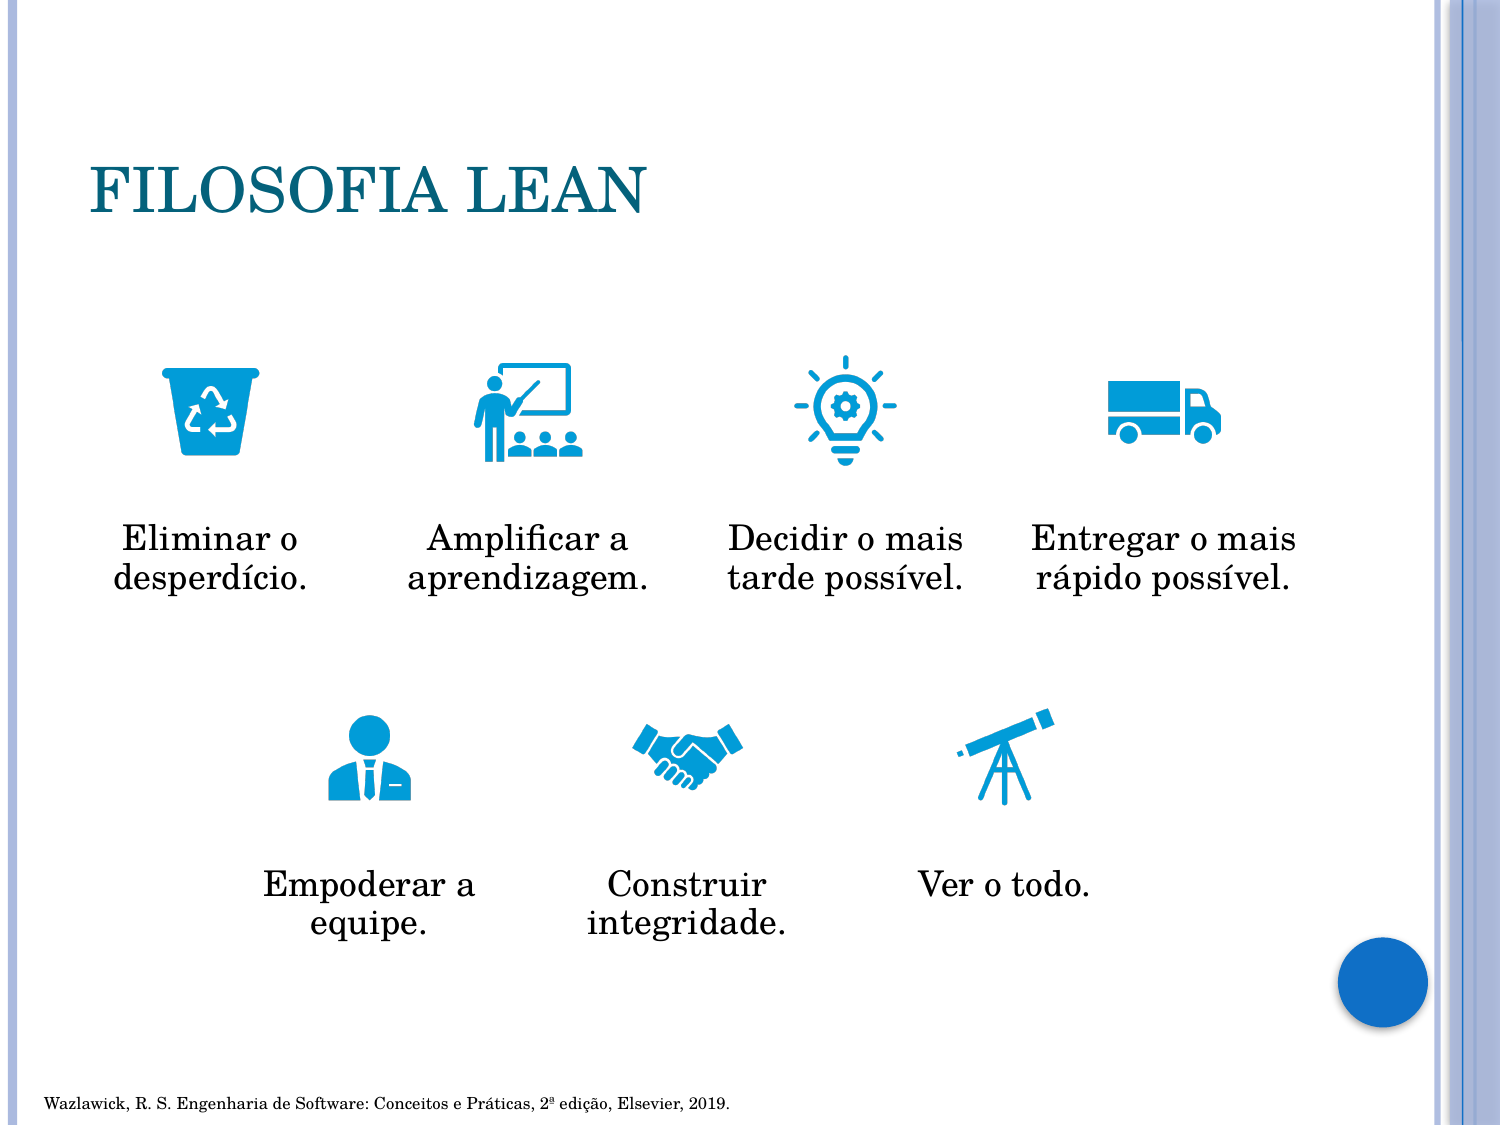

# Filosofia Lean
Eliminar o desperdício.
Amplificar a aprendizagem.
Decidir o mais tarde possível.
Entregar o mais rápido possível.
Empoderar a equipe.
Construir integridade.
Ver o todo.